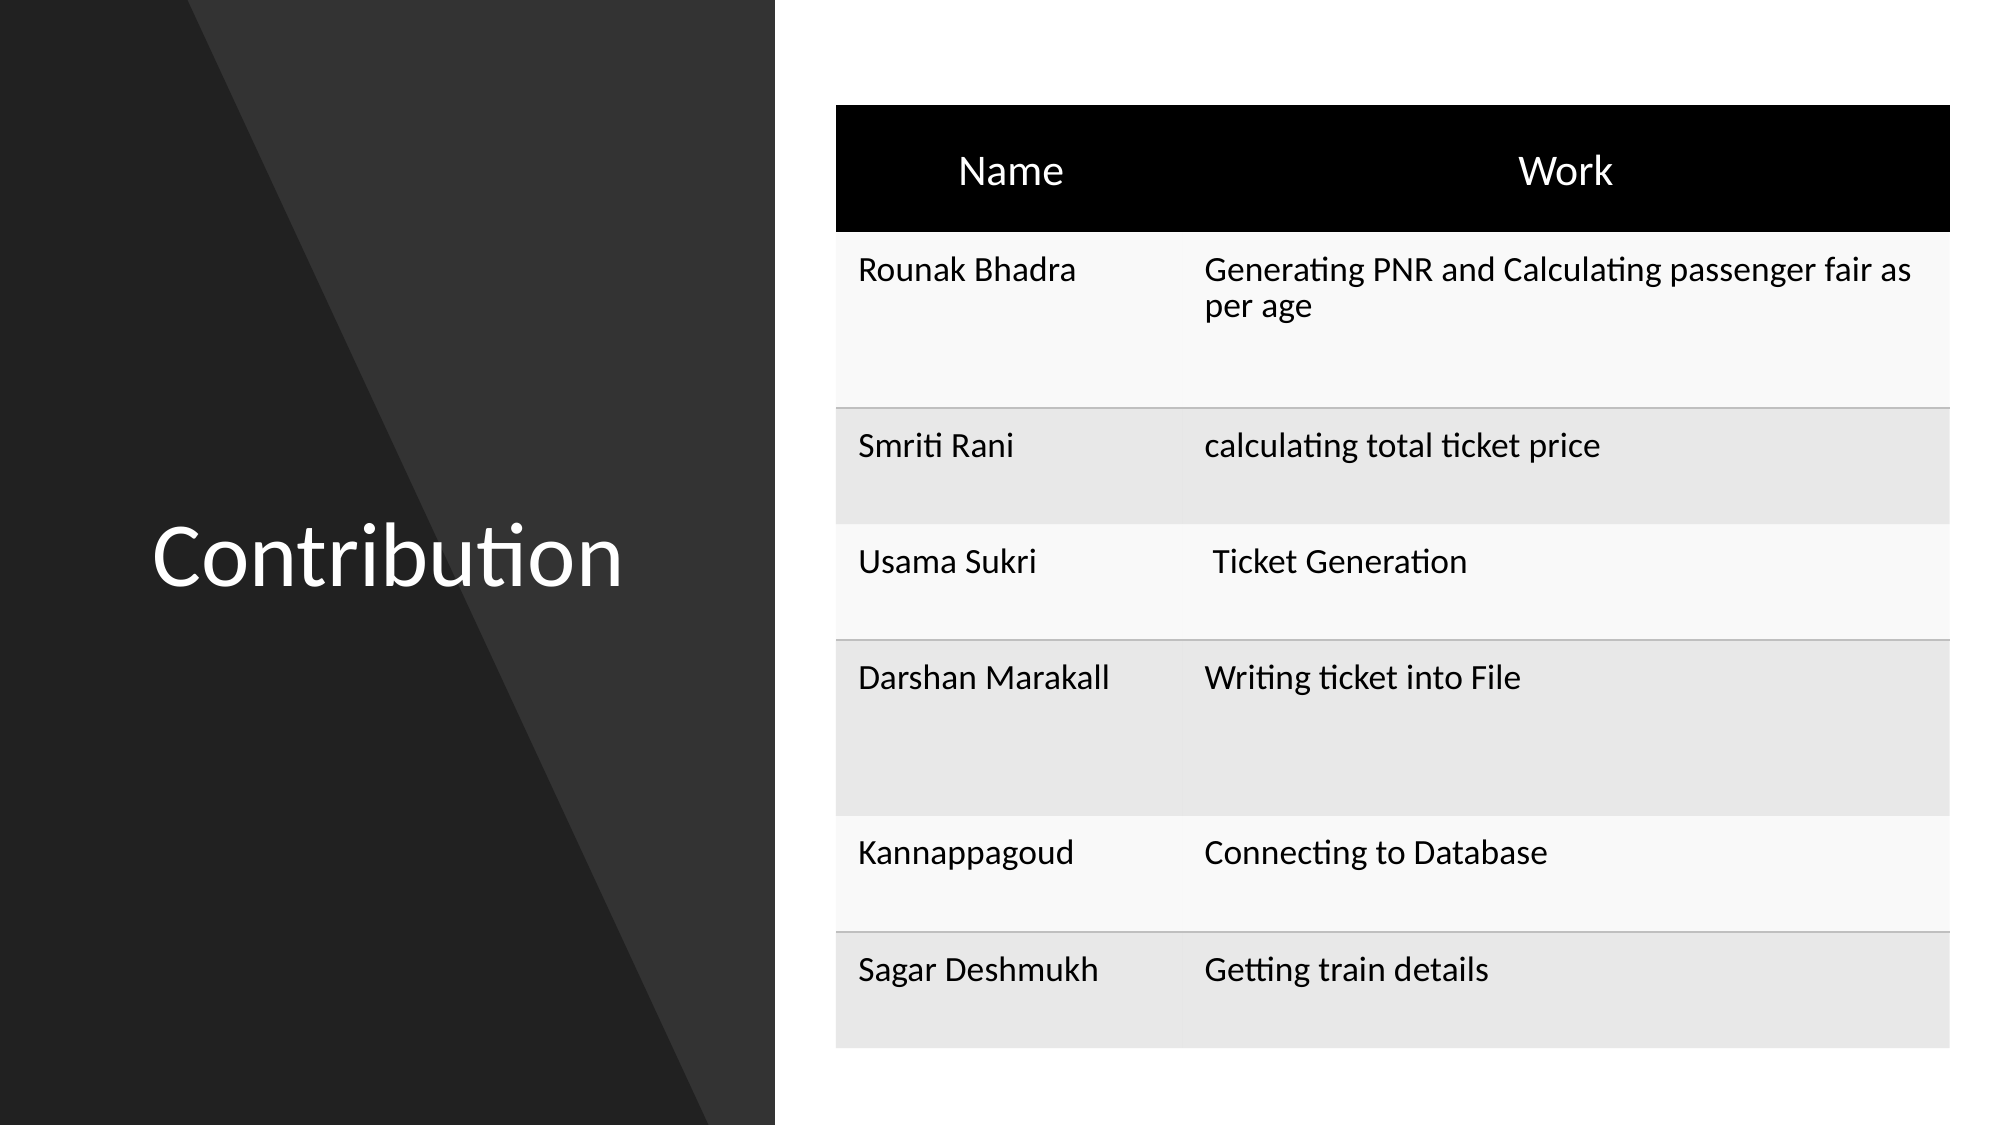

| Name | Work |
| --- | --- |
| Rounak Bhadra | Generating PNR and Calculating passenger fair as per age |
| Smriti Rani | calculating total ticket price |
| Usama Sukri | Ticket Generation |
| Darshan Marakall | Writing ticket into File |
| Kannappagoud | Connecting to Database |
| Sagar Deshmukh | Getting train details |
# Contribution